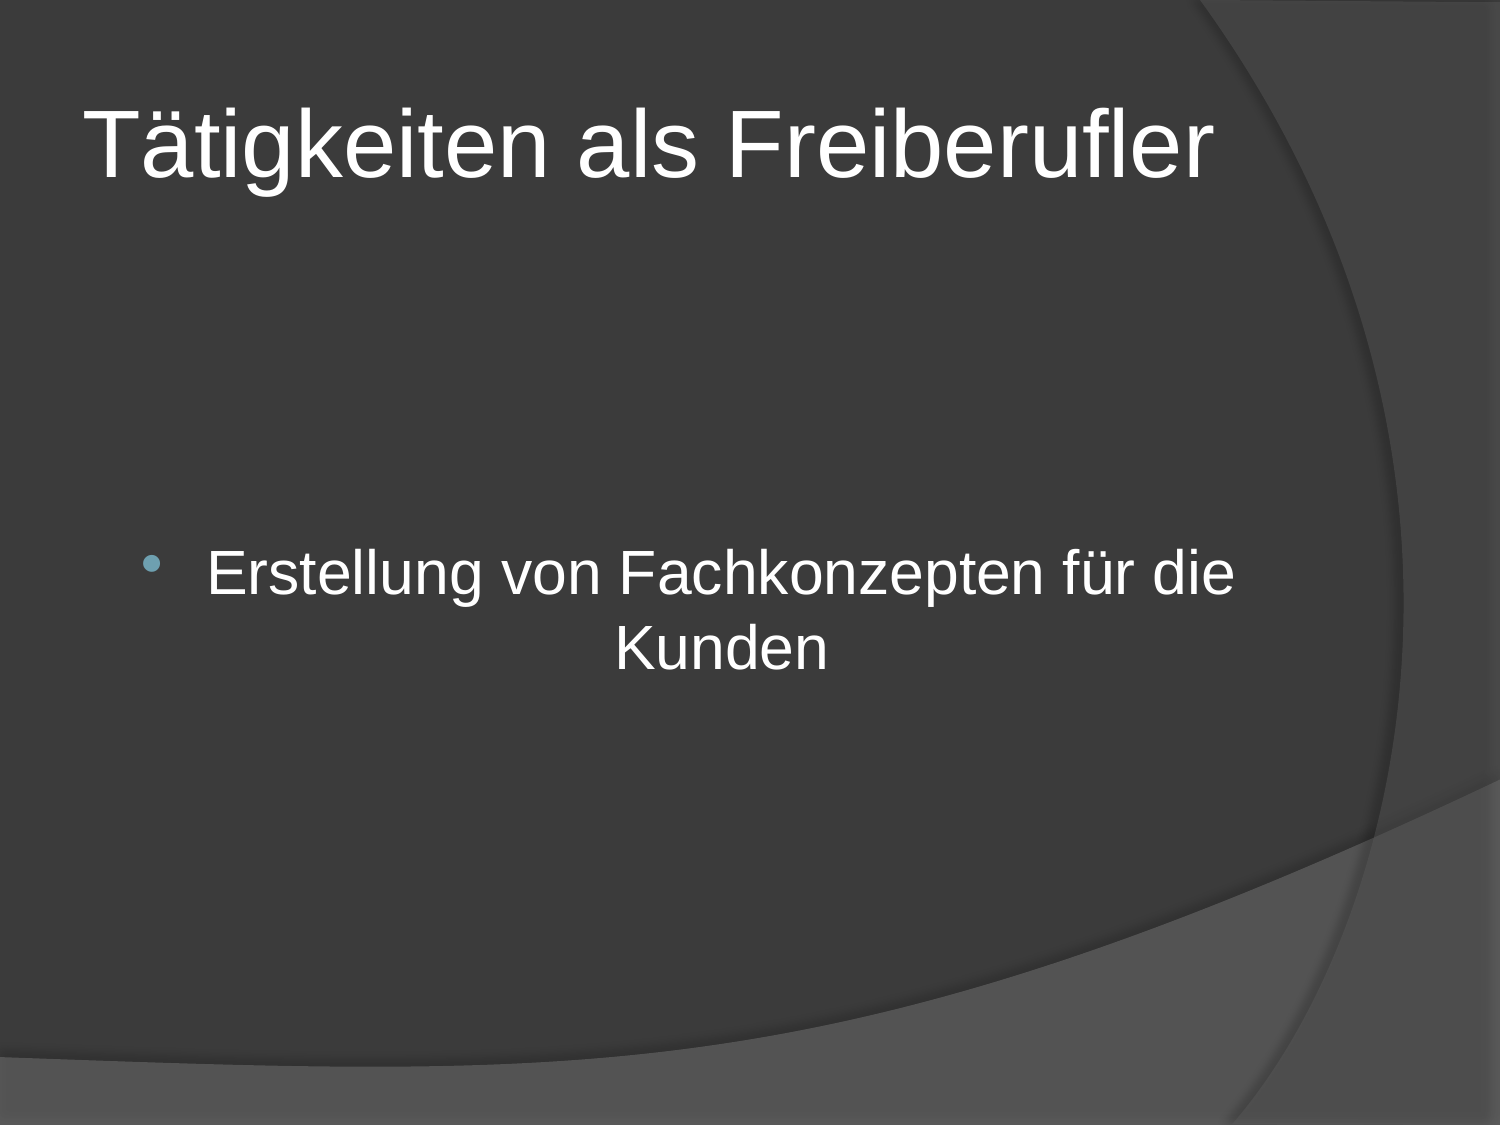

# Tätigkeiten als Freiberufler

Erstellung von Fachkonzepten für die Kunden